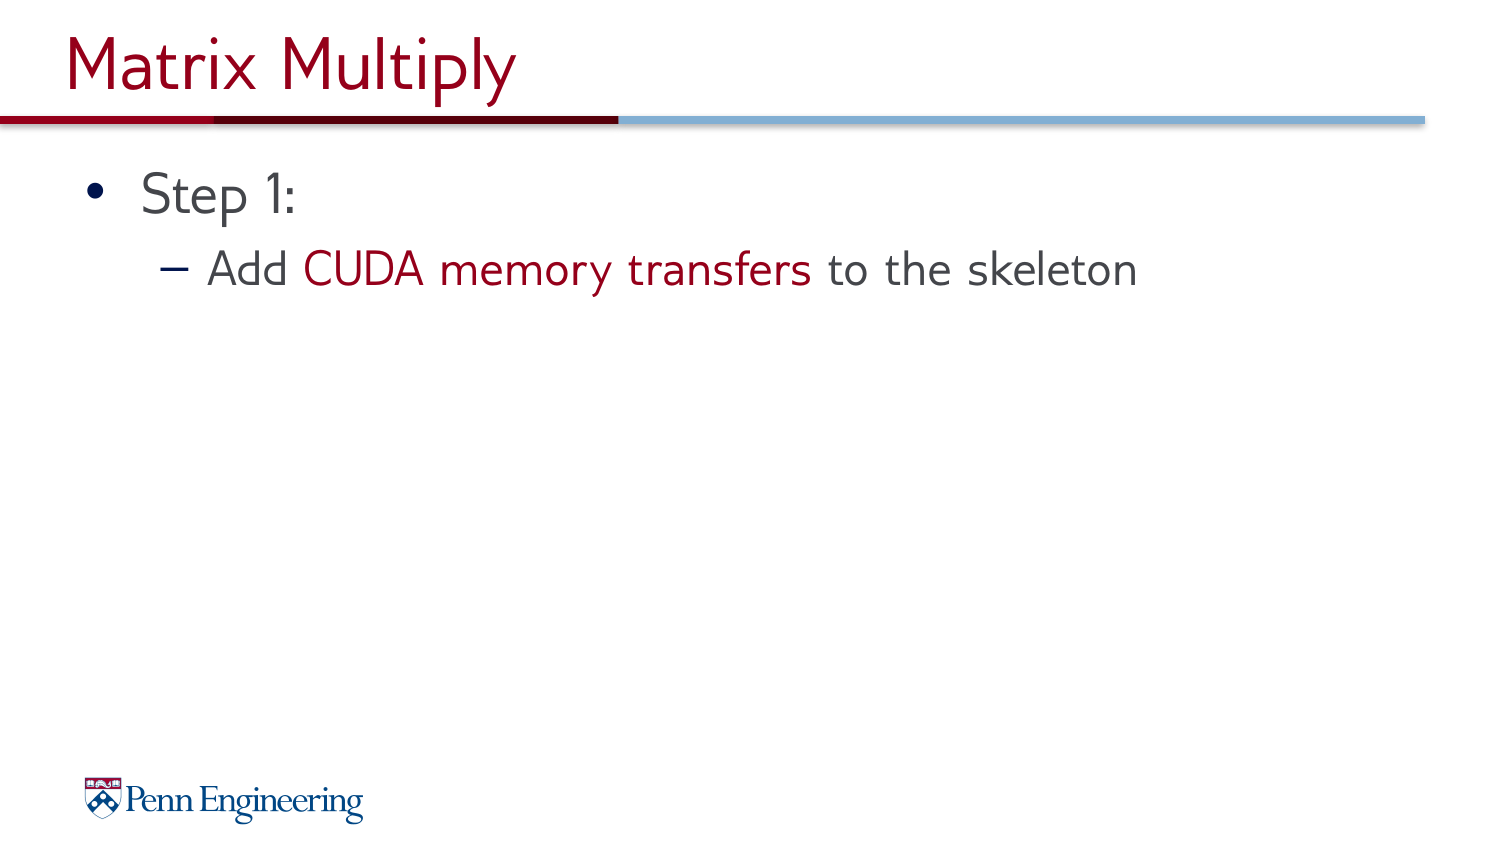

# Matrix Multiply
Step 1:
Add CUDA memory transfers to the skeleton